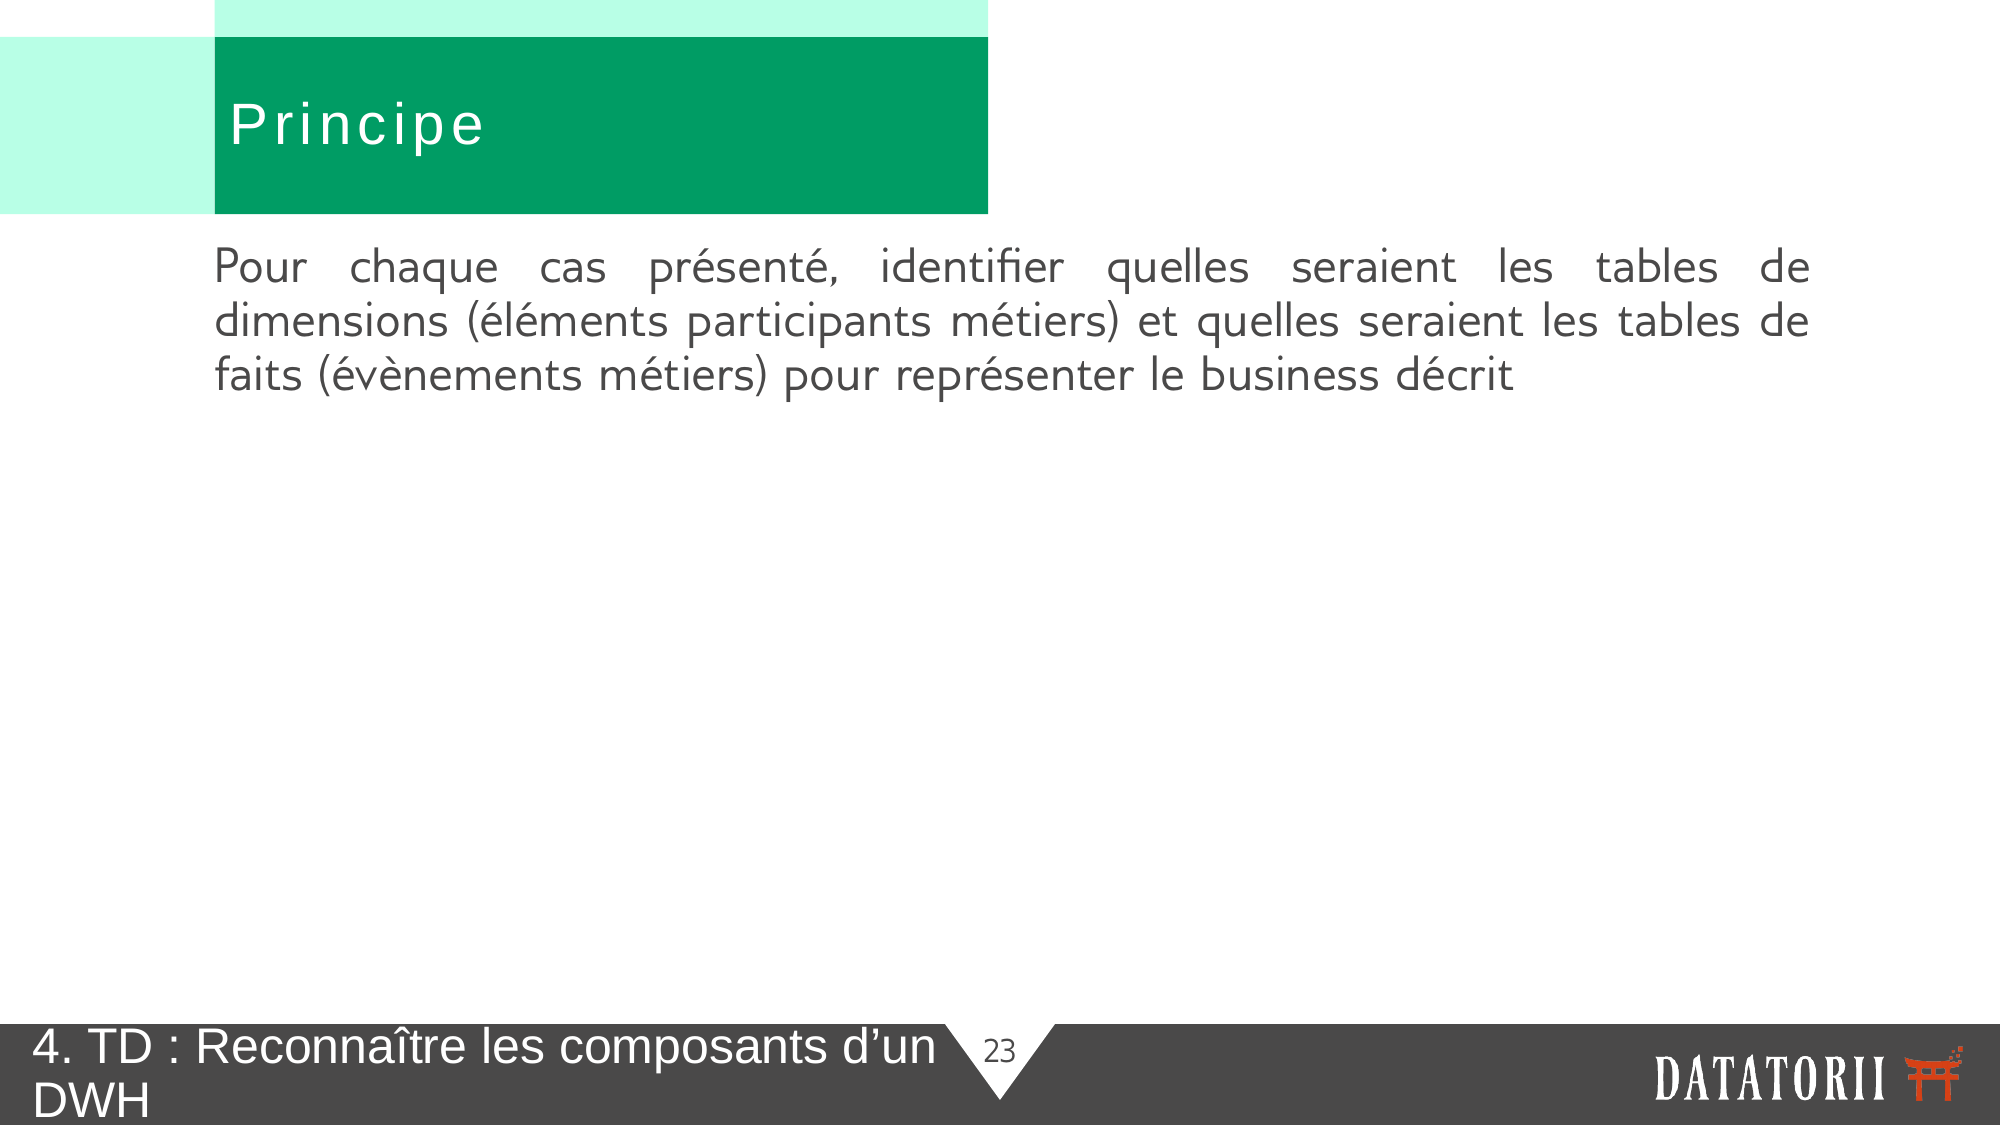

Principe
Pour chaque cas présenté, identifier quelles seraient les tables de dimensions (éléments participants métiers) et quelles seraient les tables de faits (évènements métiers) pour représenter le business décrit
4. TD : Reconnaître les composants d’un DWH